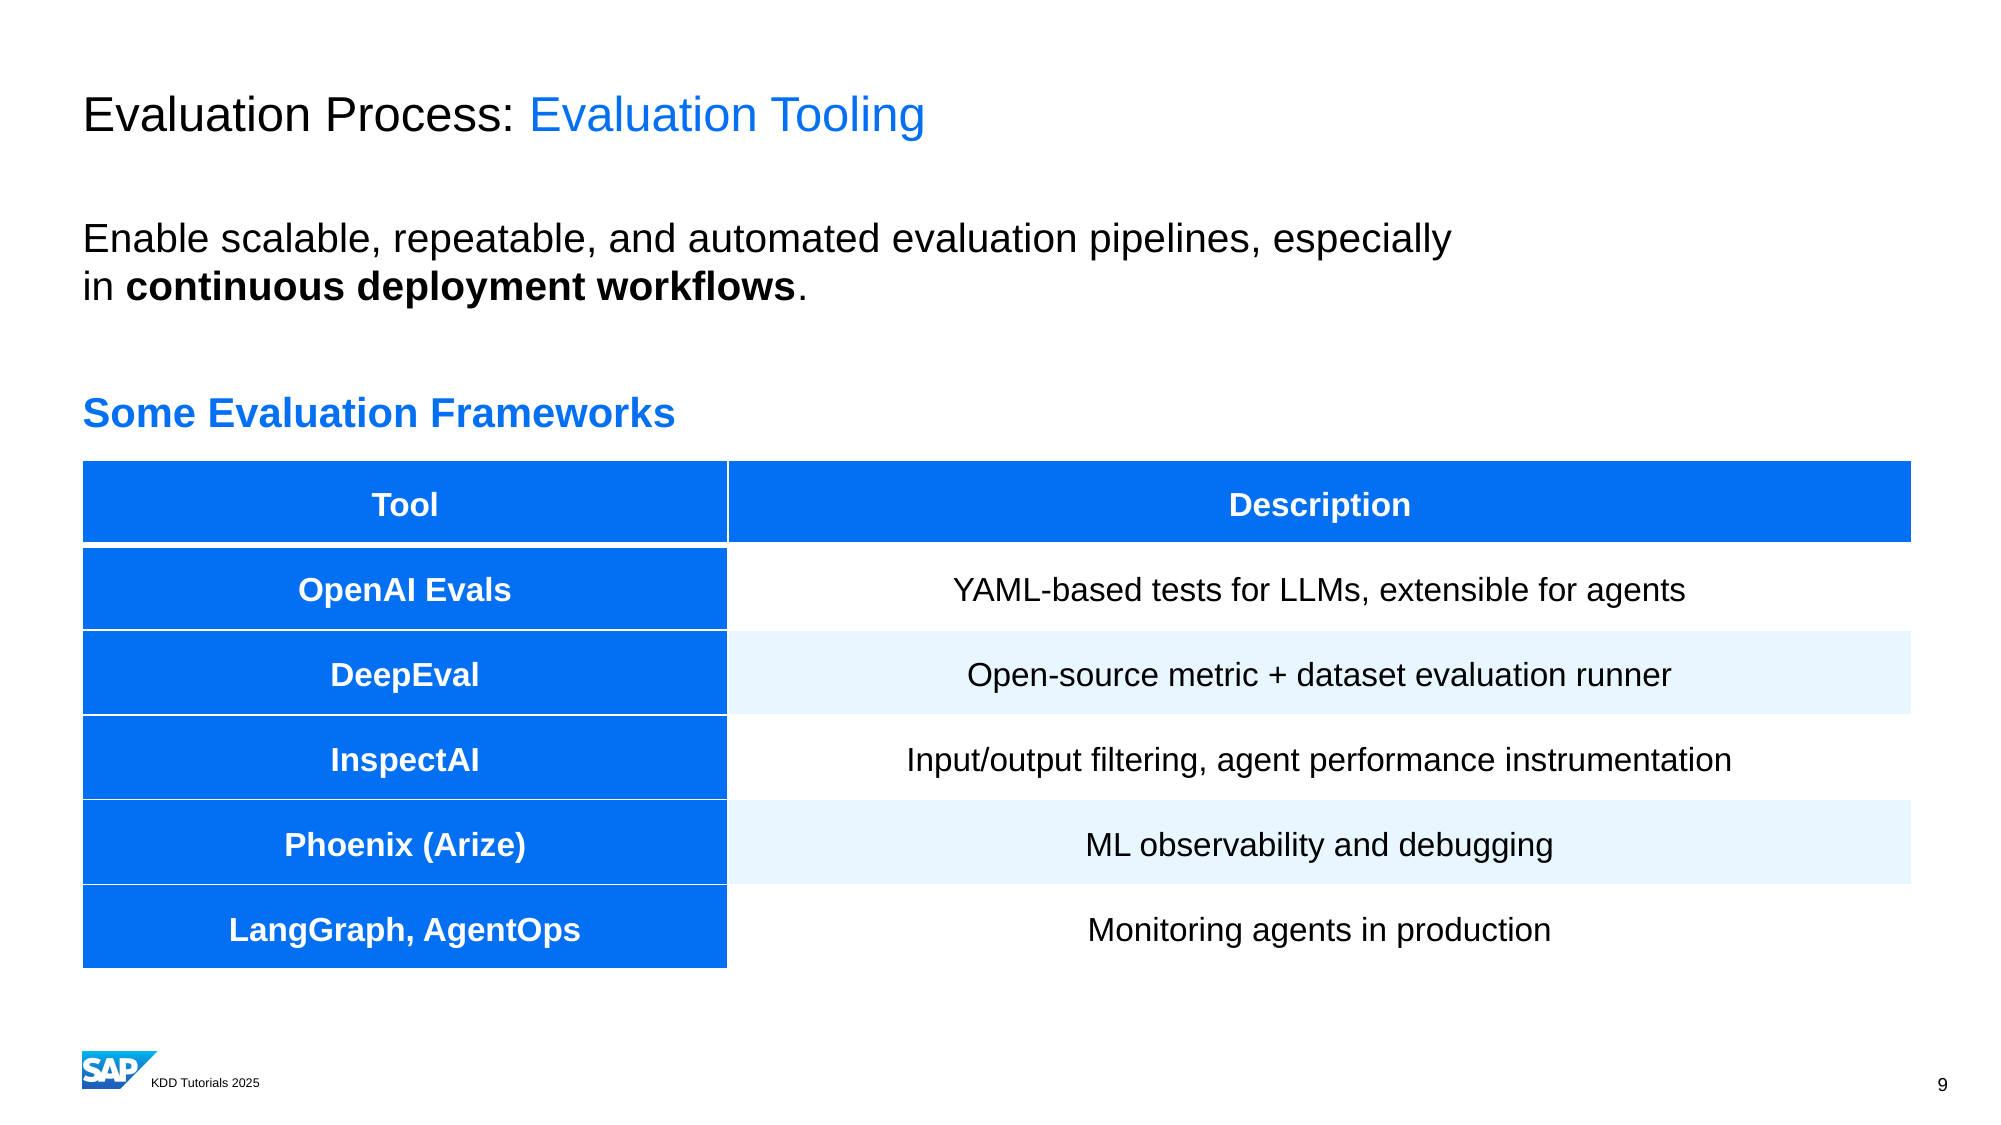

# Evaluation Process: Evaluation Tooling
Enable scalable, repeatable, and automated evaluation pipelines, especially in continuous deployment workflows.
Some Evaluation Frameworks
| Tool | Description |
| --- | --- |
| OpenAI Evals | YAML-based tests for LLMs, extensible for agents |
| DeepEval | Open-source metric + dataset evaluation runner |
| InspectAI | Input/output filtering, agent performance instrumentation |
| Phoenix (Arize) | ML observability and debugging |
| LangGraph, AgentOps | Monitoring agents in production |